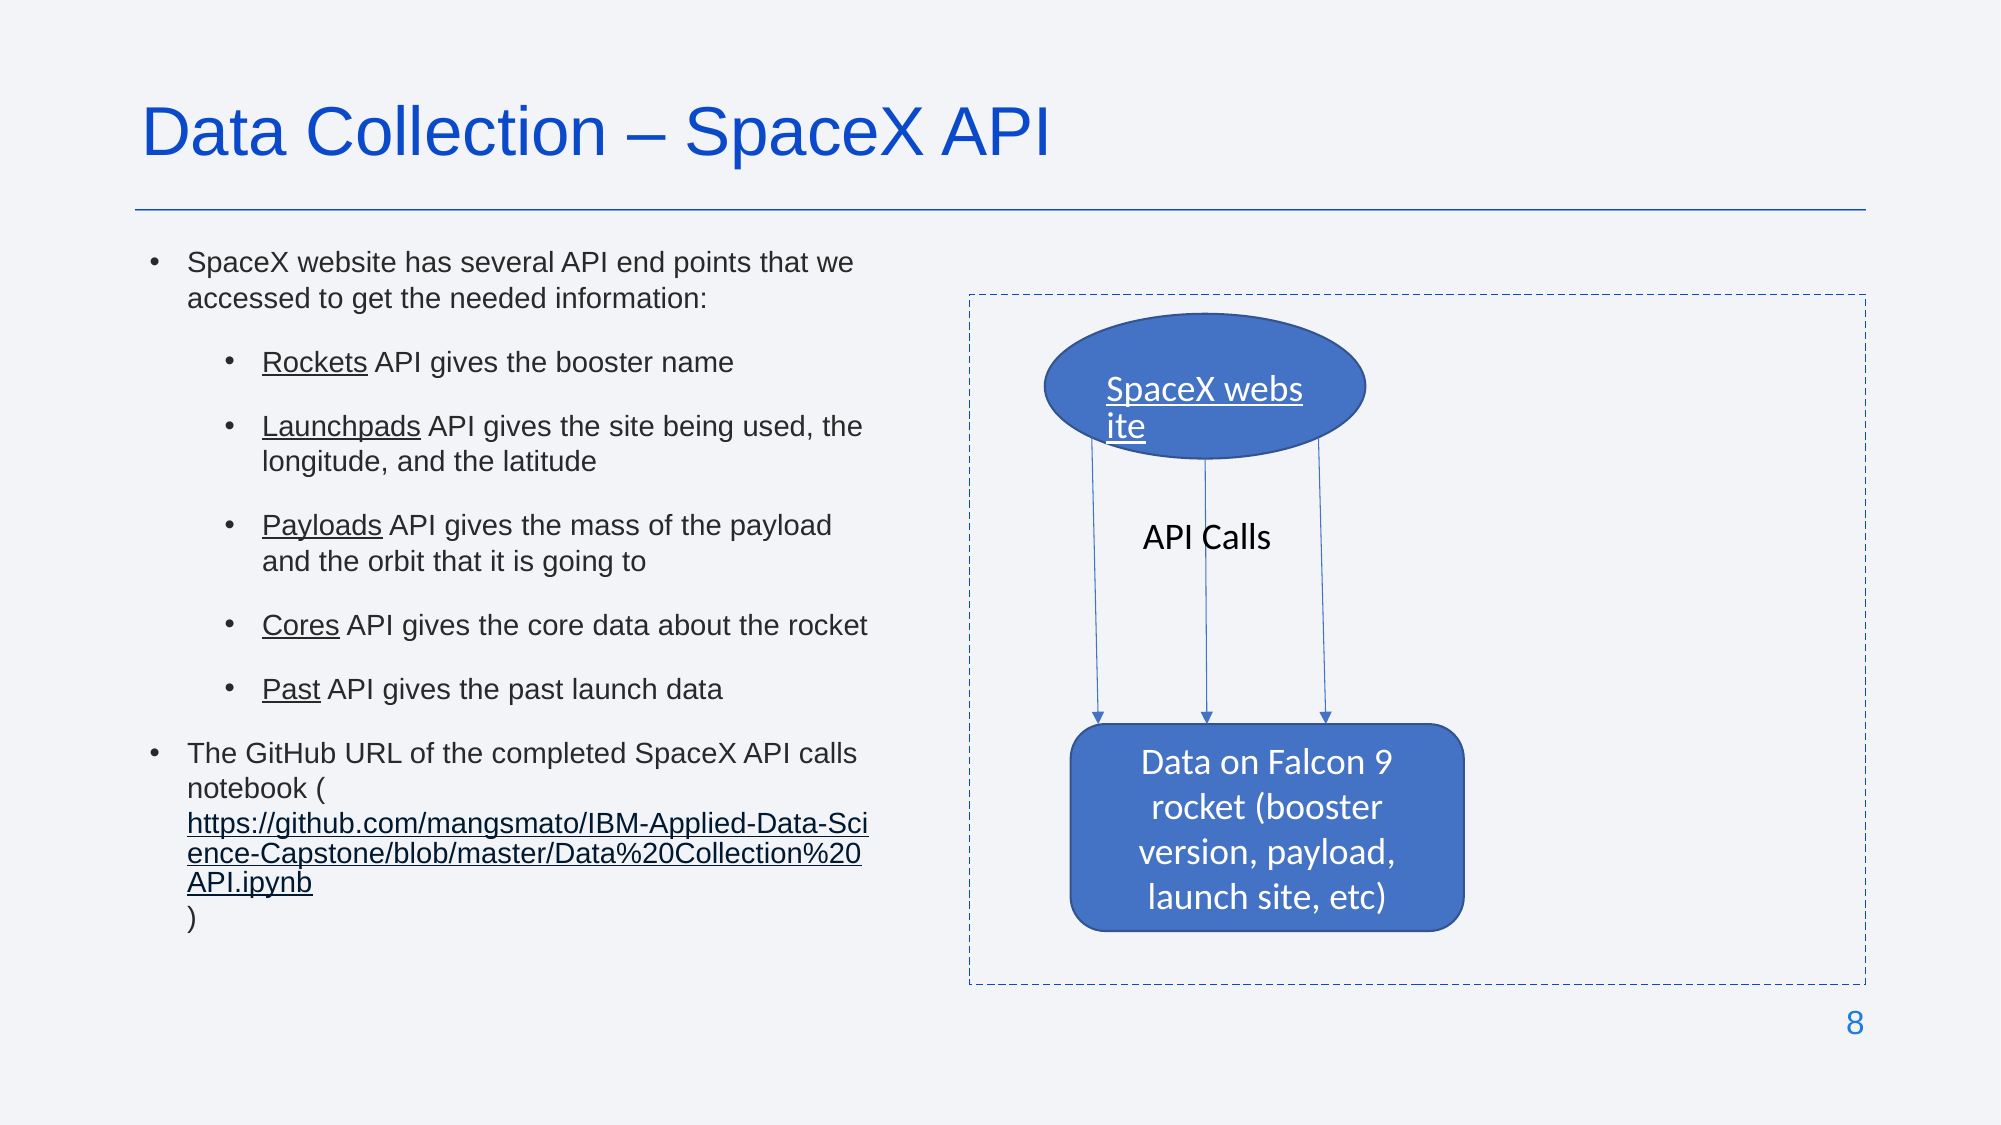

Data Collection – SpaceX API
SpaceX website has several API end points that we accessed to get the needed information:
Rockets API gives the booster name
Launchpads API gives the site being used, the longitude, and the latitude
Payloads API gives the mass of the payload and the orbit that it is going to
Cores API gives the core data about the rocket
Past API gives the past launch data
The GitHub URL of the completed SpaceX API calls notebook (https://github.com/mangsmato/IBM-Applied-Data-Science-Capstone/blob/master/Data%20Collection%20API.ipynb)

SpaceX website
API Calls
Data on Falcon 9 rocket (booster version, payload, launch site, etc)
8